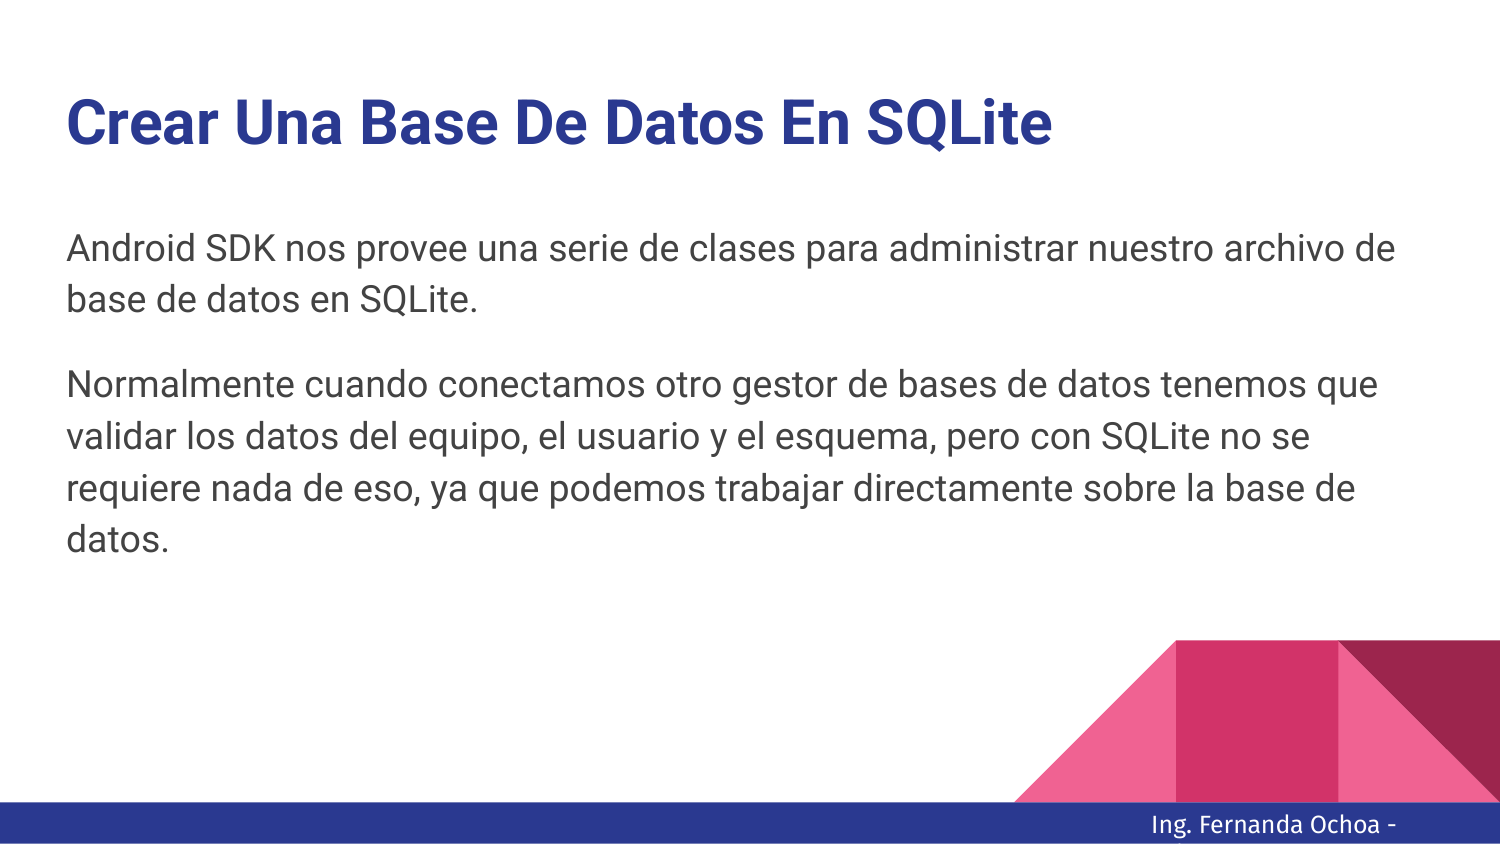

# Crear Una Base De Datos En SQLite
Android SDK nos provee una serie de clases para administrar nuestro archivo de base de datos en SQLite.
Normalmente cuando conectamos otro gestor de bases de datos tenemos que validar los datos del equipo, el usuario y el esquema, pero con SQLite no se requiere nada de eso, ya que podemos trabajar directamente sobre la base de datos.
Ing. Fernanda Ochoa - @imonsh